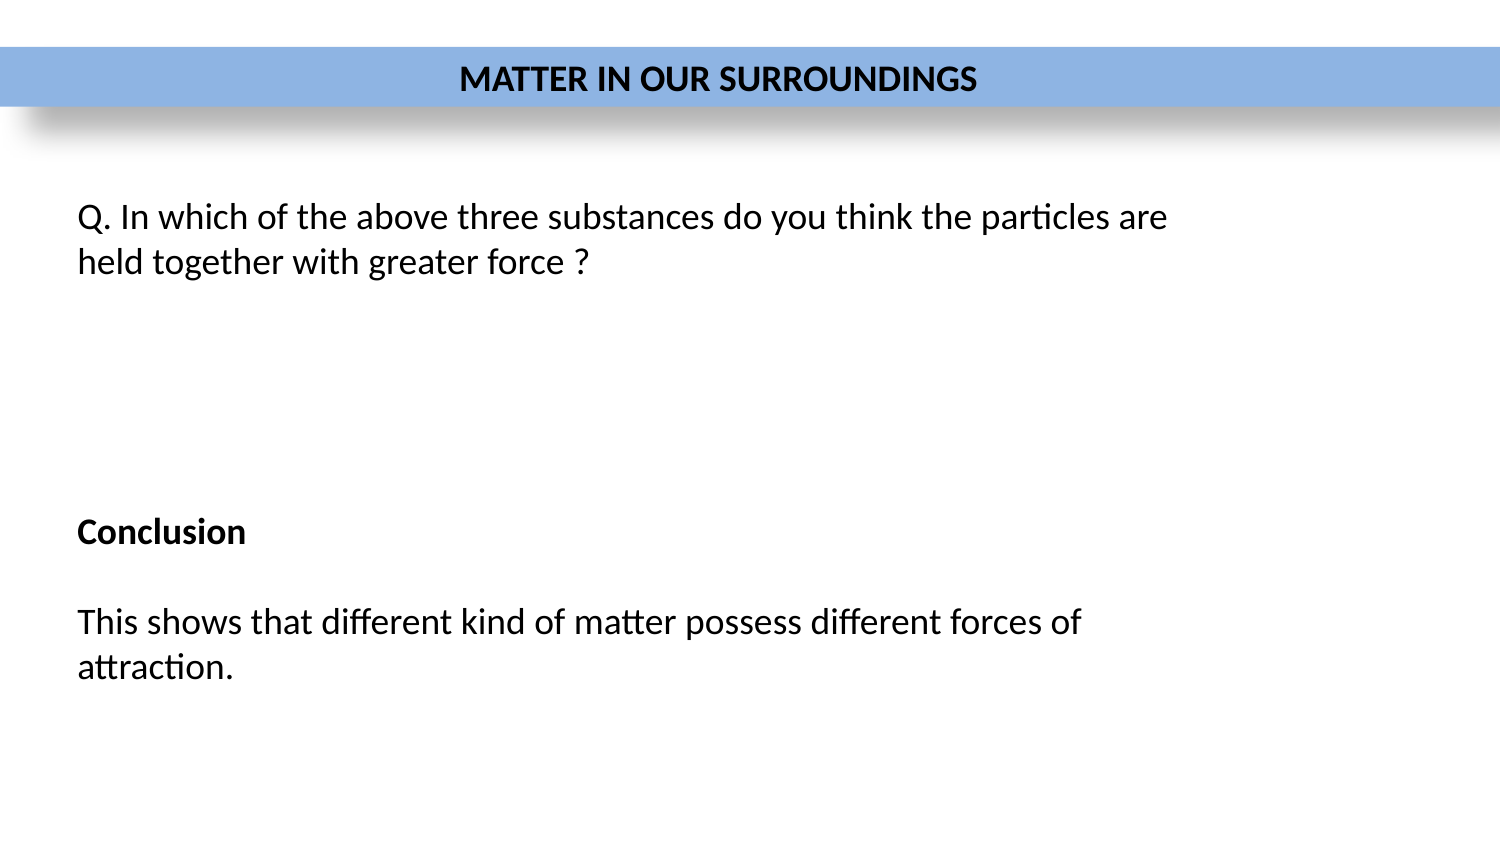

MATTER IN OUR SURROUNDINGS
Q. In which of the above three substances do you think the particles are held together with greater force ?

Conclusion

This shows that different kind of matter possess different forces of attraction.